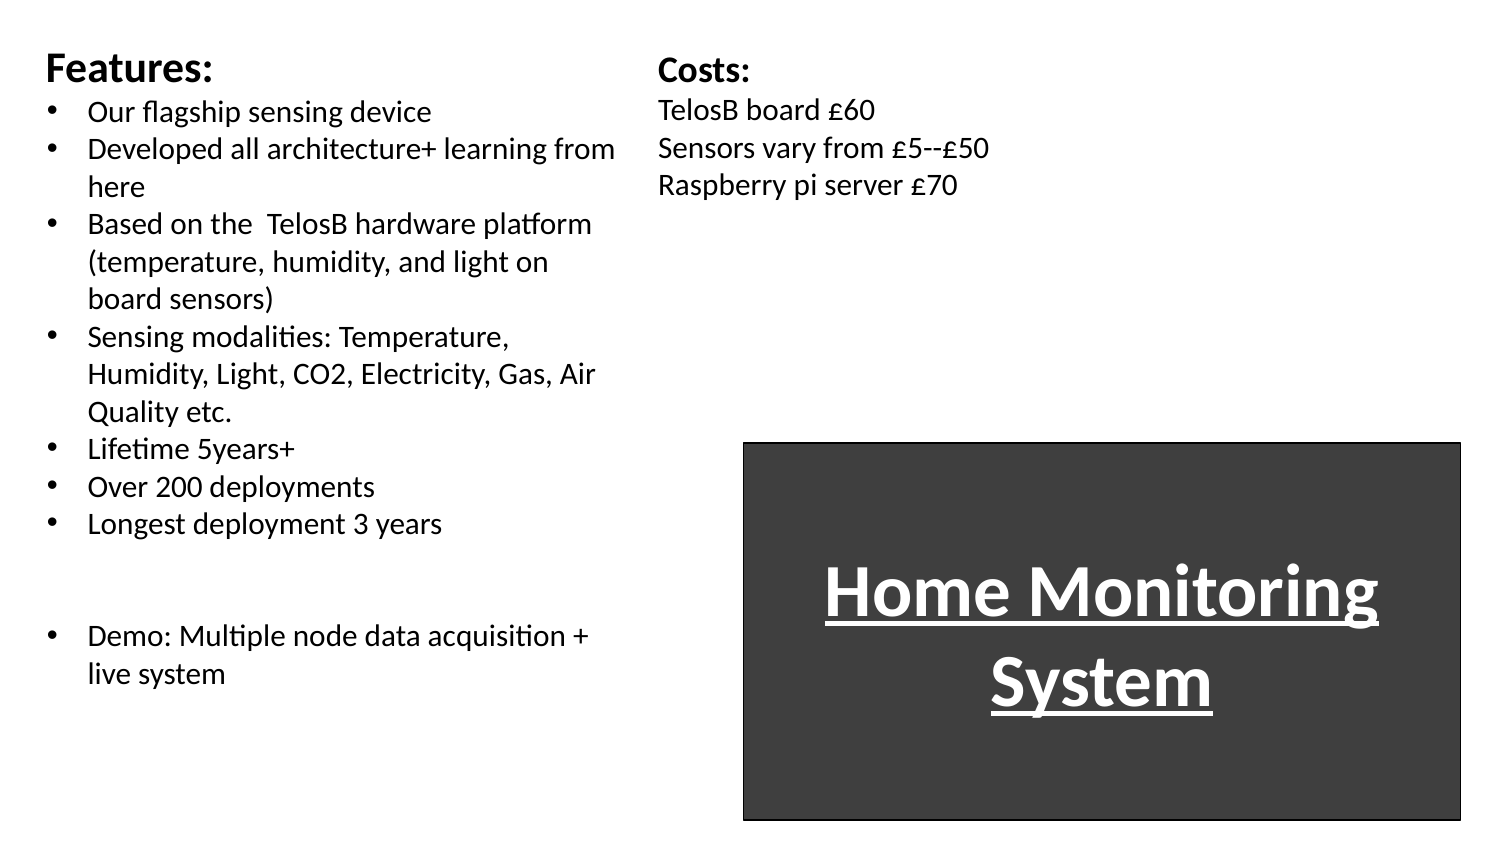

Features:
Our flagship sensing device
Developed all architecture+ learning from here
Based on the  TelosB hardware platform (temperature, humidity, and light on board sensors)
Sensing modalities: Temperature, Humidity, Light, CO2, Electricity, Gas, Air Quality etc.
Lifetime 5years+
Over 200 deployments
Longest deployment 3 years

Demo: Multiple node data acquisition + live system

Costs:
TelosB board £60
Sensors vary from £5--£50
Raspberry pi server £70

Home Monitoring System